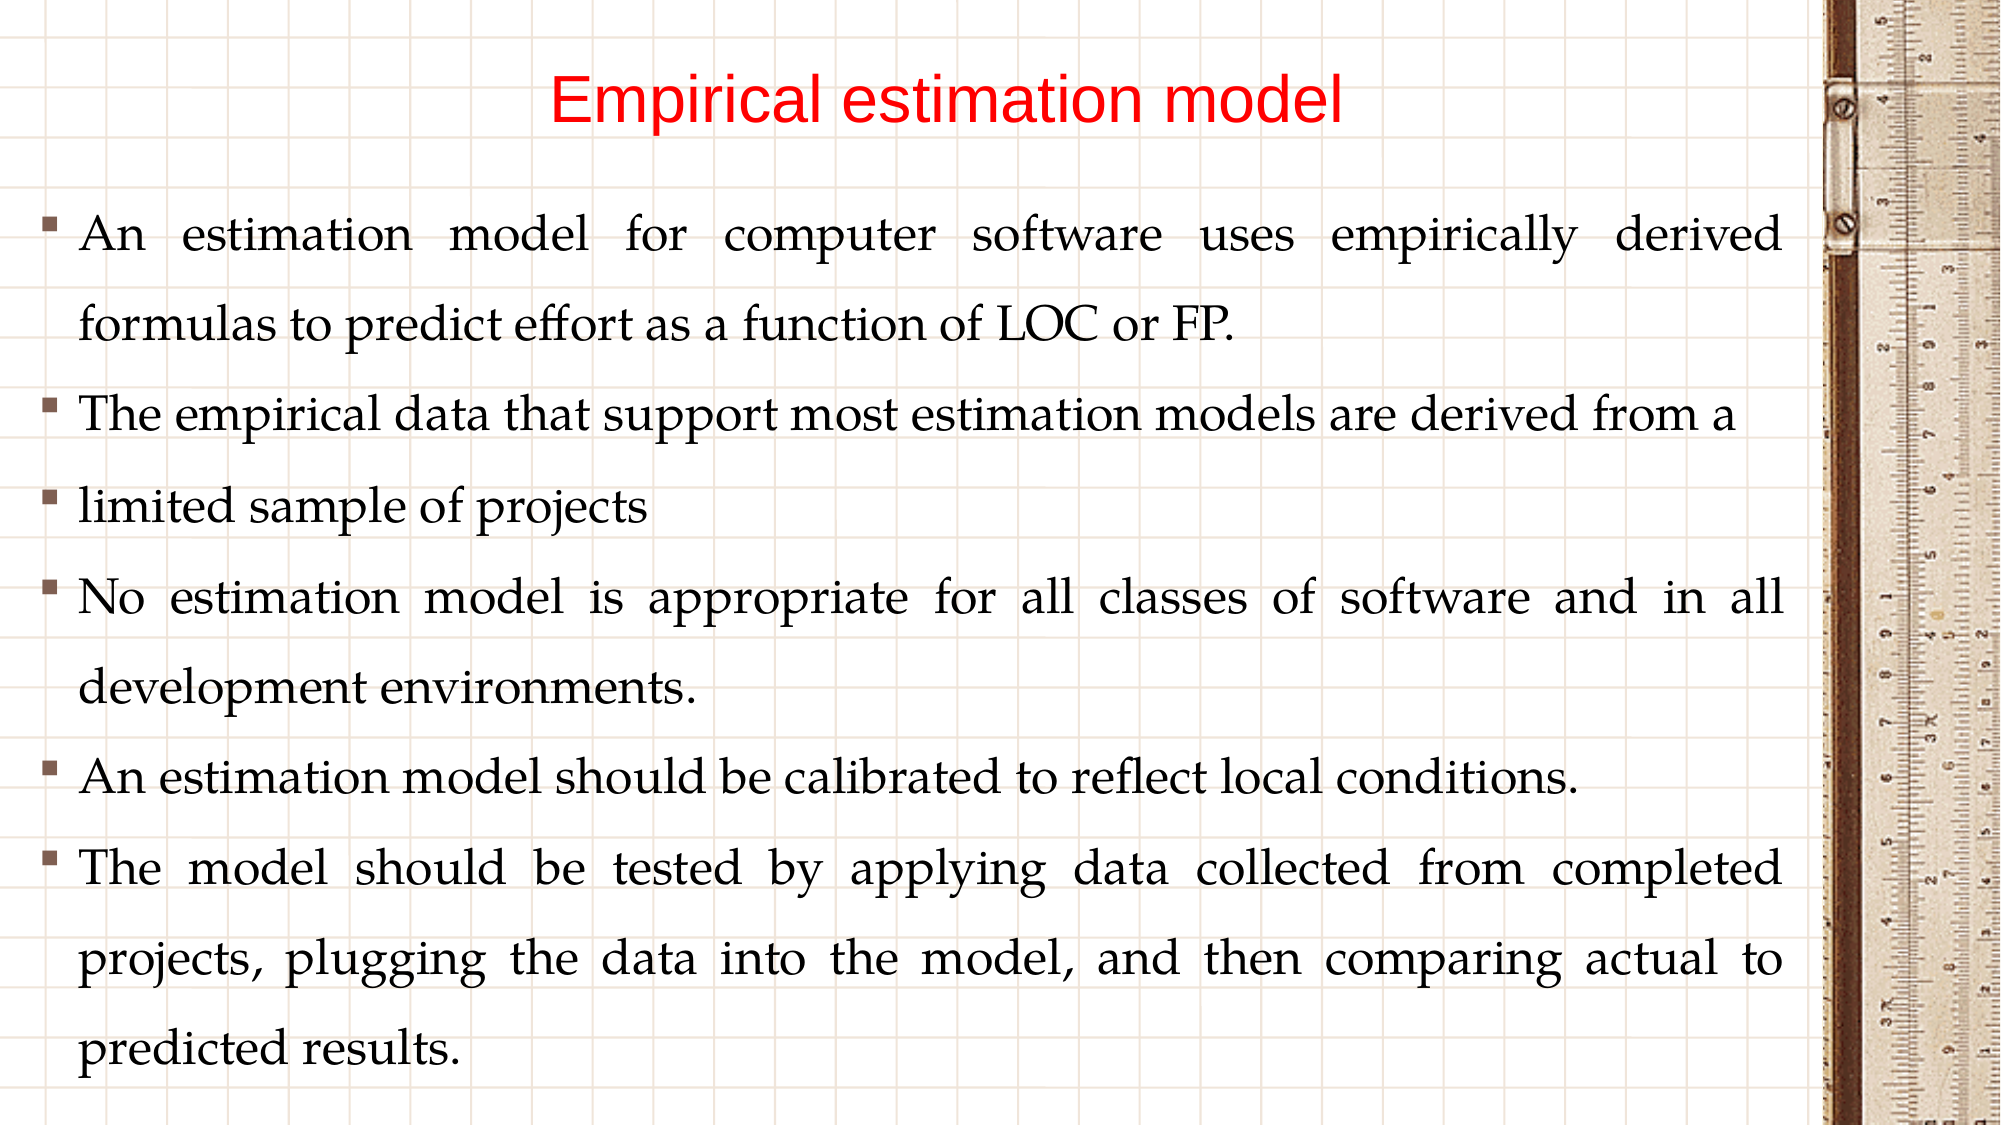

# Empirical estimation model
An estimation model for computer software uses empirically derived formulas to predict effort as a function of LOC or FP.
The empirical data that support most estimation models are derived from a
limited sample of projects
No estimation model is appropriate for all classes of software and in all development environments.
An estimation model should be calibrated to reflect local conditions.
The model should be tested by applying data collected from completed projects, plugging the data into the model, and then comparing actual to predicted results.